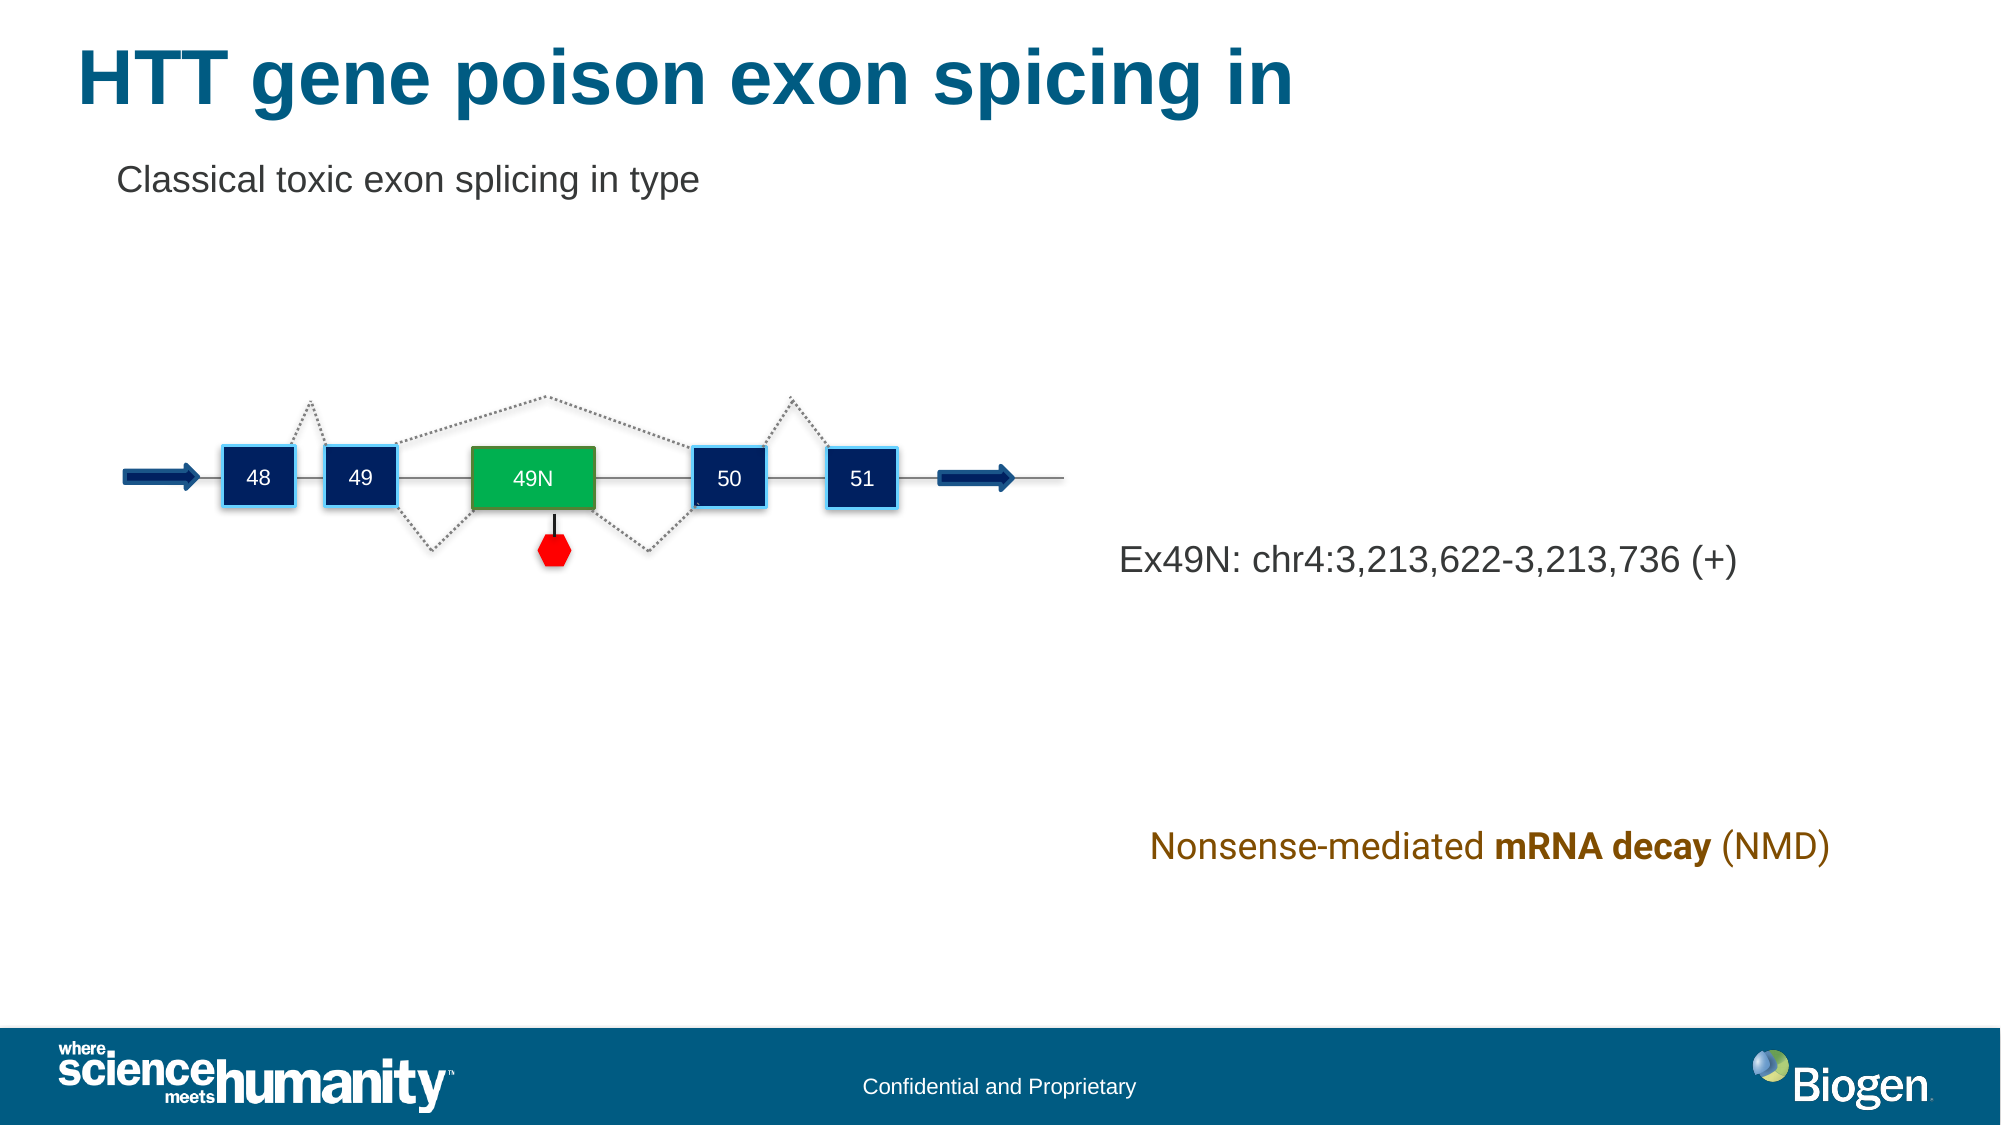

# HTT gene poison exon spicing in
Classical toxic exon splicing in type
49
48
50
49N
51

Ex49N: chr4:3,213,622-3,213,736 (+)
Nonsense-mediated mRNA decay (NMD)